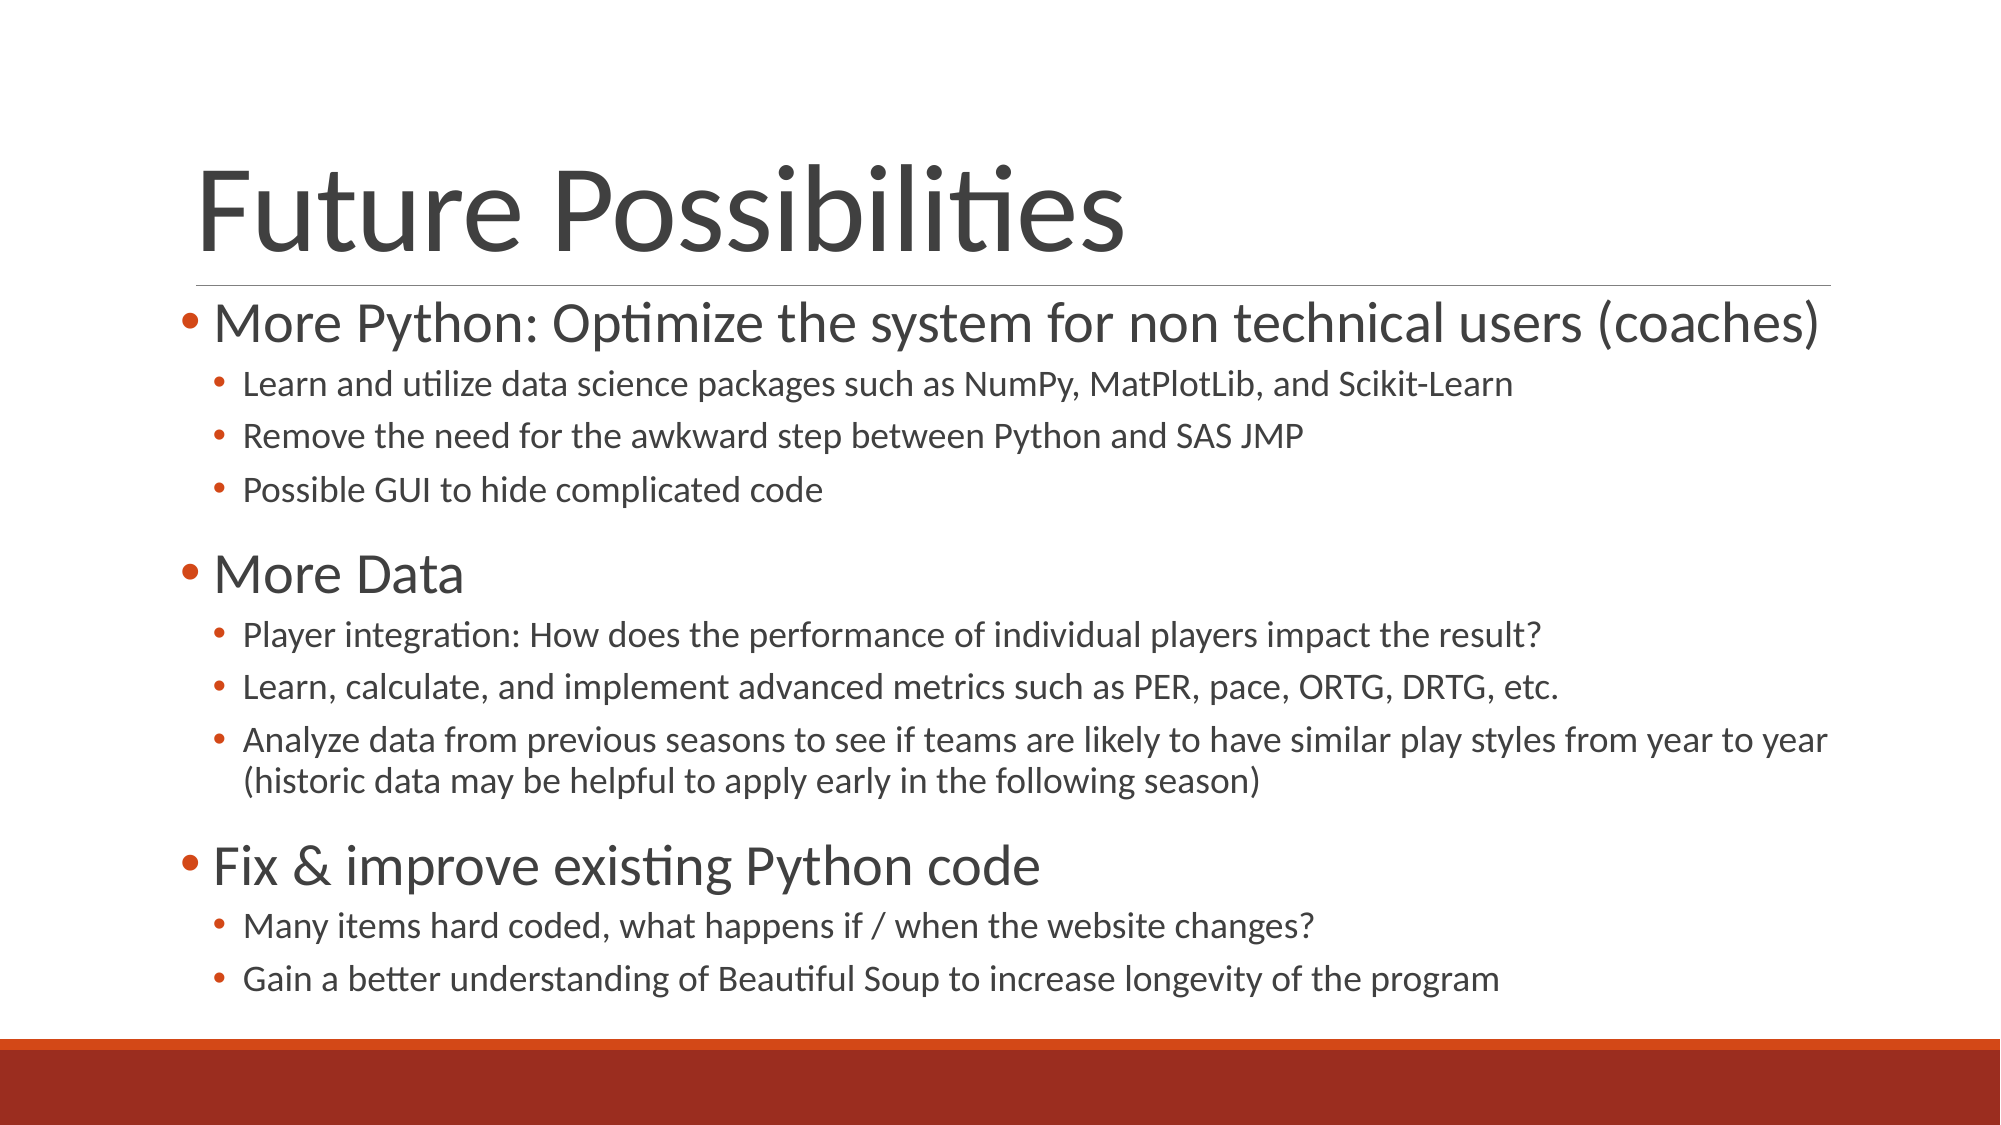

# Future Possibilities
 More Python: Optimize the system for non technical users (coaches)
Learn and utilize data science packages such as NumPy, MatPlotLib, and Scikit-Learn
Remove the need for the awkward step between Python and SAS JMP
Possible GUI to hide complicated code
 More Data
Player integration: How does the performance of individual players impact the result?
Learn, calculate, and implement advanced metrics such as PER, pace, ORTG, DRTG, etc.
Analyze data from previous seasons to see if teams are likely to have similar play styles from year to year (historic data may be helpful to apply early in the following season)
 Fix & improve existing Python code
Many items hard coded, what happens if / when the website changes?
Gain a better understanding of Beautiful Soup to increase longevity of the program